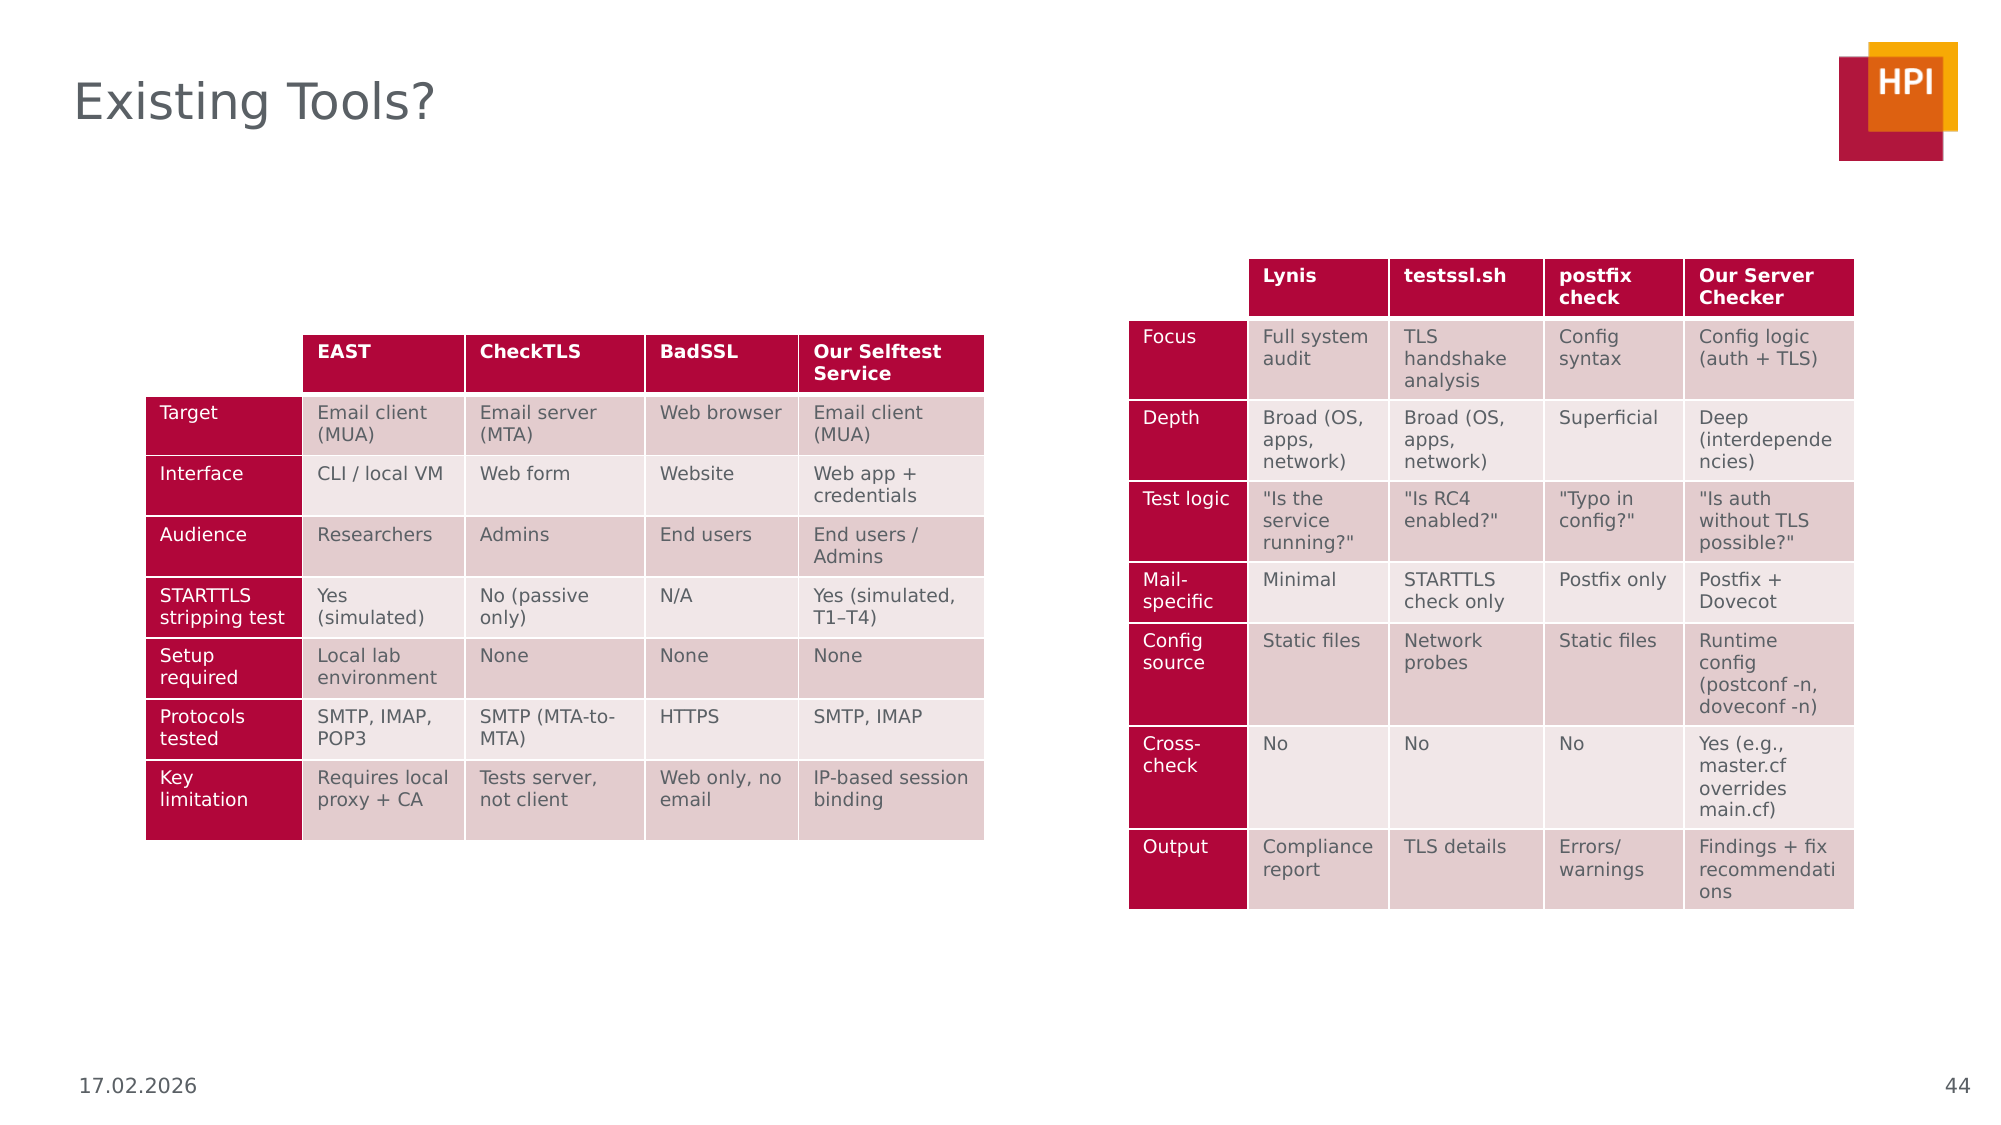

# Existing Tools?
|  | Lynis | testssl.sh | postfix check | Our Server Checker |
| --- | --- | --- | --- | --- |
| Focus | Full system audit | TLS handshake analysis | Config syntax | Config logic (auth + TLS) |
| Depth | Broad (OS, apps, network) | Broad (OS, apps, network) | Superficial | Deep (interdependencies) |
| Test logic | "Is the service running?" | "Is RC4 enabled?" | "Typo in config?" | "Is auth without TLS possible?" |
| Mail-specific | Minimal | STARTTLS check only | Postfix only | Postfix + Dovecot |
| Config source | Static files | Network probes | Static files | Runtime config (postconf -n, doveconf -n) |
| Cross-check | No | No | No | Yes (e.g., master.cf overrides main.cf) |
| Output | Compliance report | TLS details | Errors/warnings | Findings + fix recommendations |
|  | EAST | CheckTLS | BadSSL | Our Selftest Service |
| --- | --- | --- | --- | --- |
| Target | Email client (MUA) | Email server (MTA) | Web browser | Email client (MUA) |
| Interface | CLI / local VM | Web form | Website | Web app + credentials |
| Audience | Researchers | Admins | End users | End users / Admins |
| STARTTLS stripping test | Yes (simulated) | No (passive only) | N/A | Yes (simulated, T1–T4) |
| Setup required | Local lab environment | None | None | None |
| Protocols tested | SMTP, IMAP, POP3 | SMTP (MTA-to-MTA) | HTTPS | SMTP, IMAP |
| Key limitation | Requires local proxy + CA | Tests server, not client | Web only, no email | IP-based session binding |
44
17.02.2026